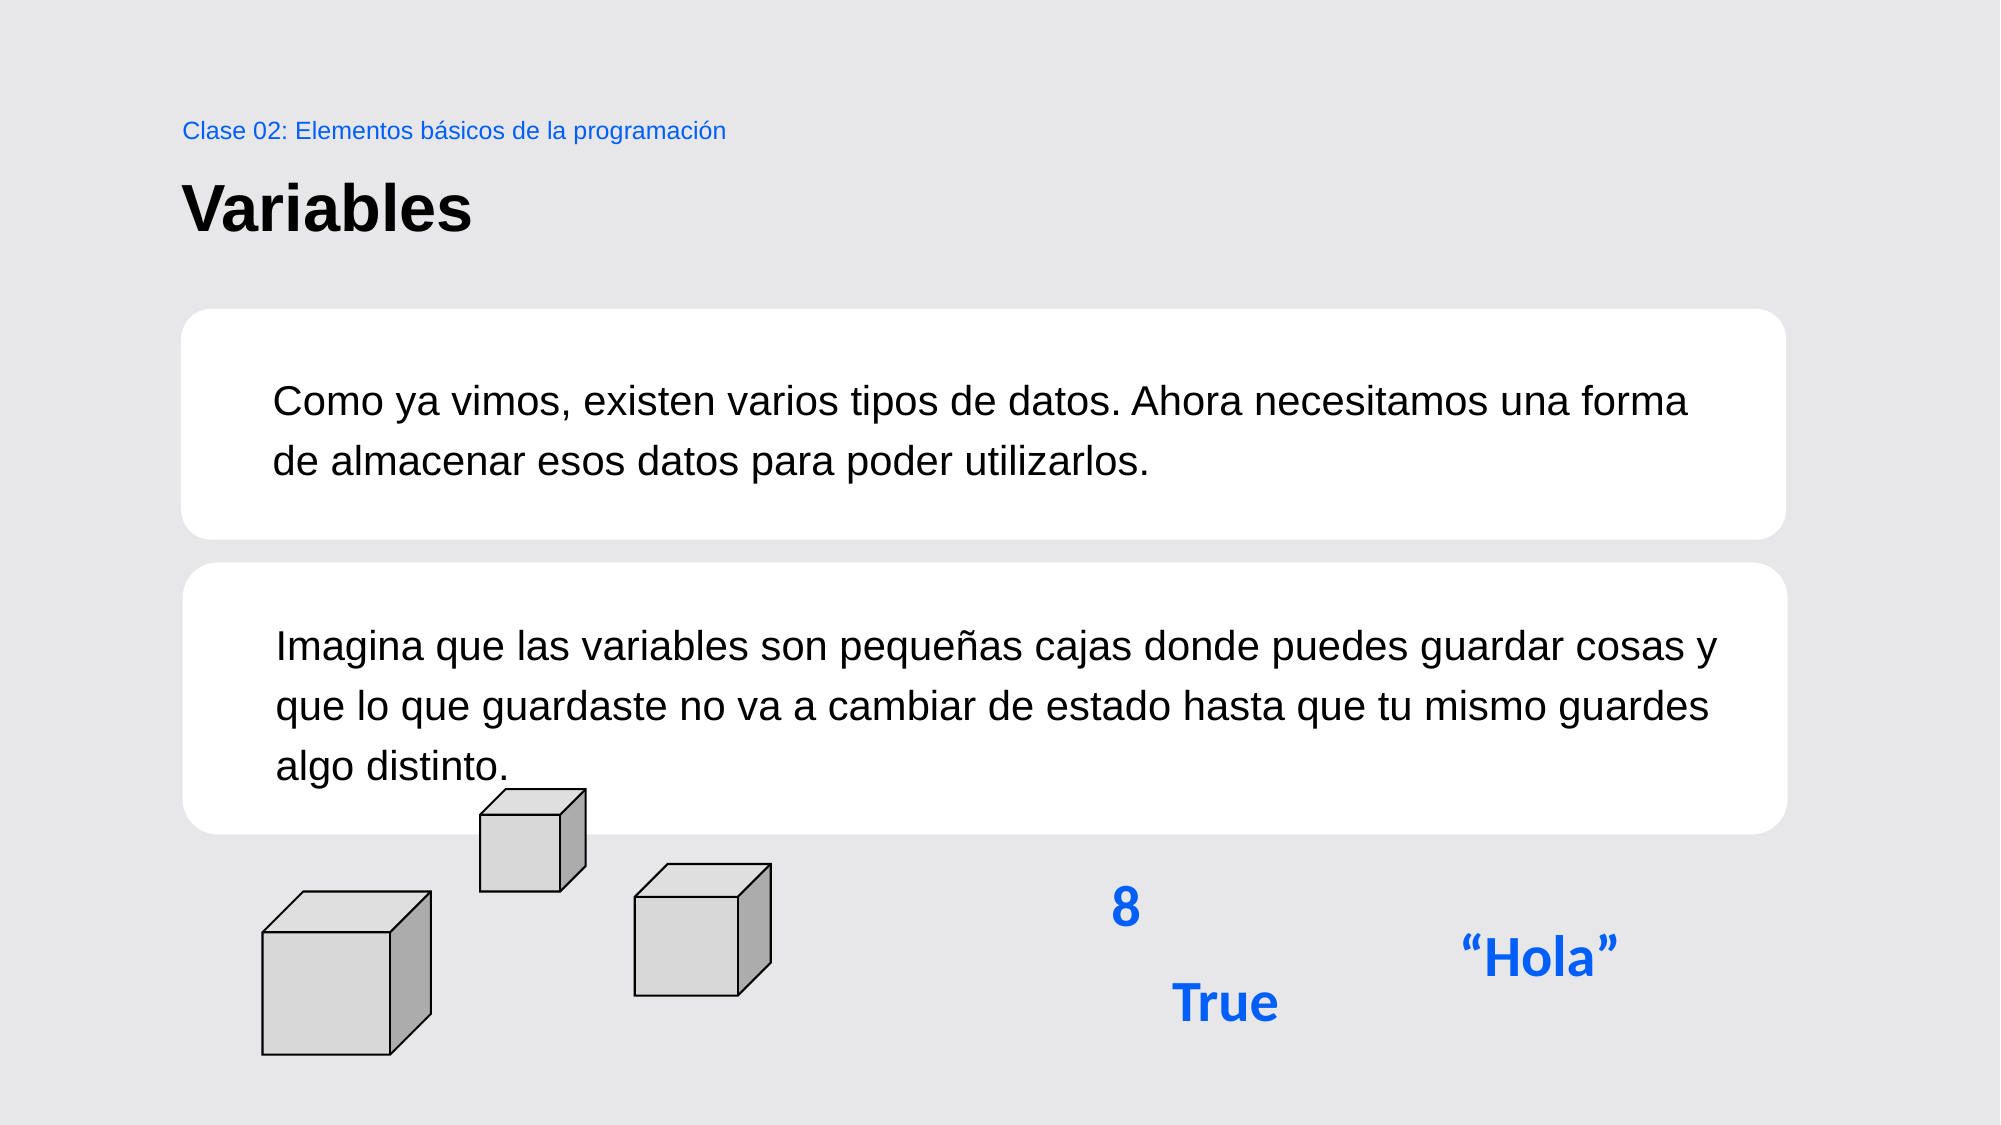

Clase 02: Elementos básicos de la programación
# Variables
Como ya vimos, existen varios tipos de datos. Ahora necesitamos una forma de almacenar esos datos para poder utilizarlos.
Imagina que las variables son pequeñas cajas donde puedes guardar cosas y que lo que guardaste no va a cambiar de estado hasta que tu mismo guardes algo distinto.

8
“Hola”
True